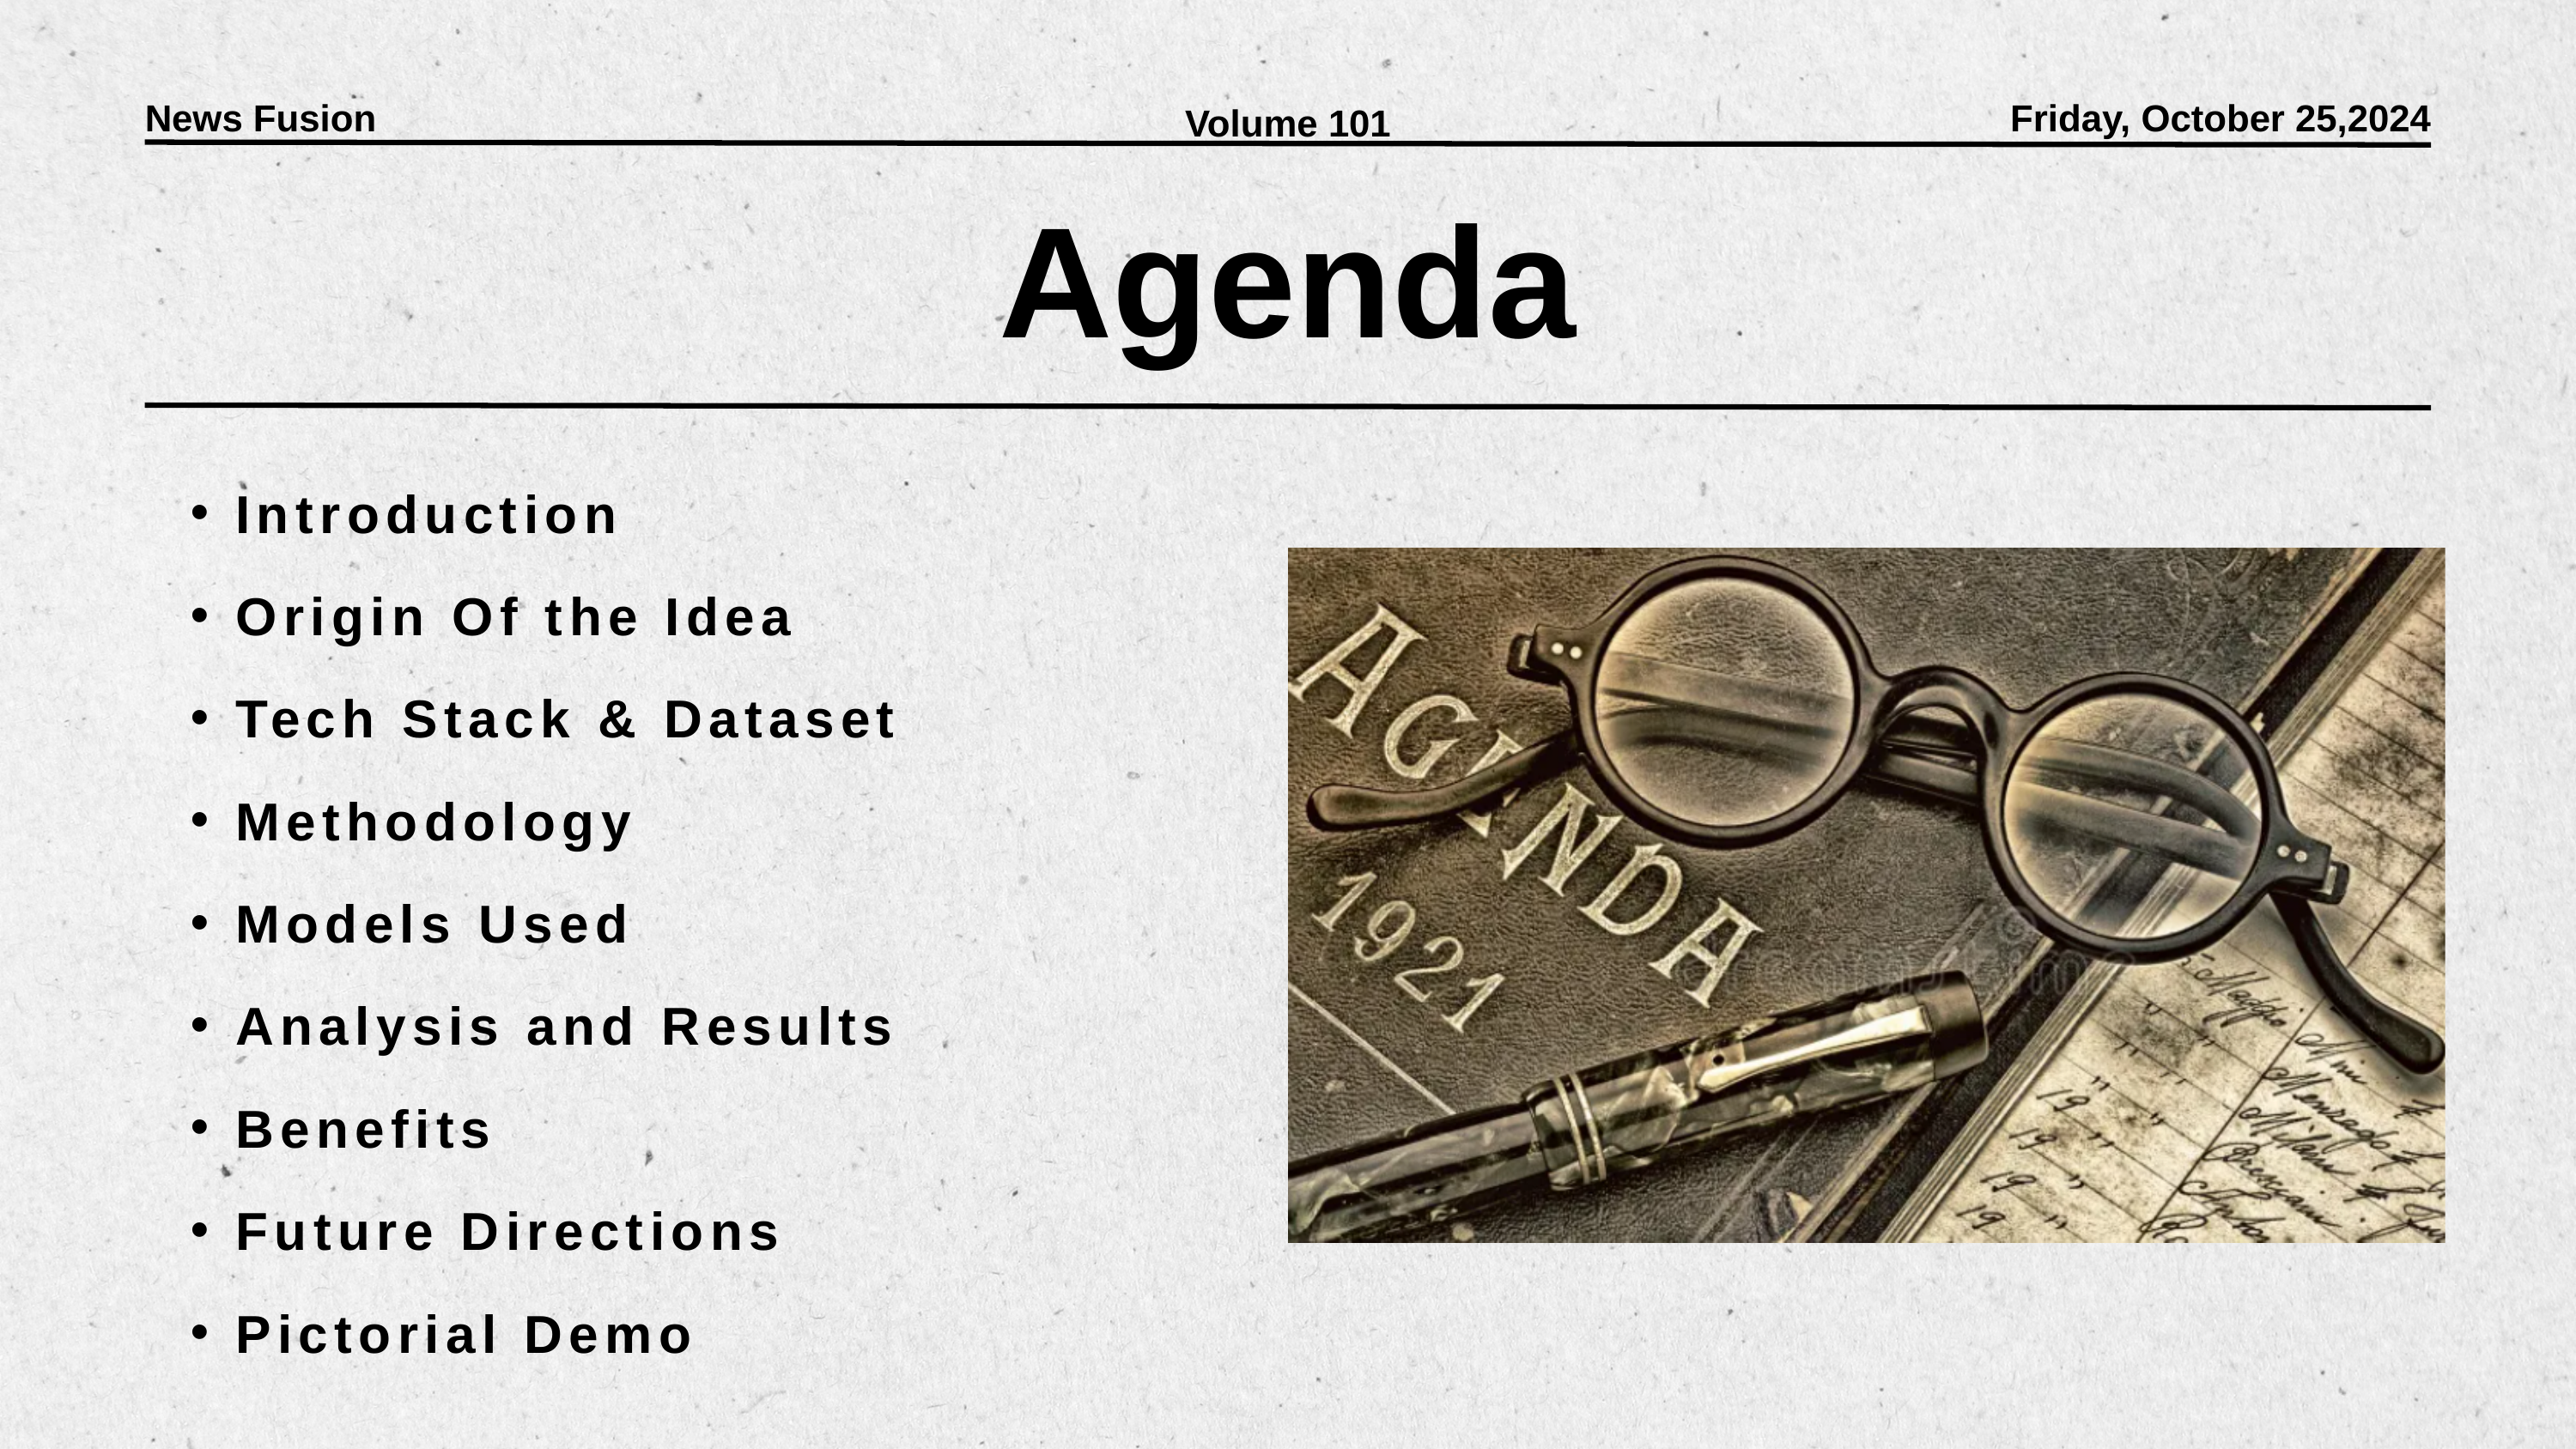

News Fusion
Friday, October 25,2024
Volume 101

Agenda

Introduction
Origin Of the Idea
Tech Stack & Dataset
Methodology
Models Used
Analysis and Results
Benefits
Future Directions
Pictorial Demo